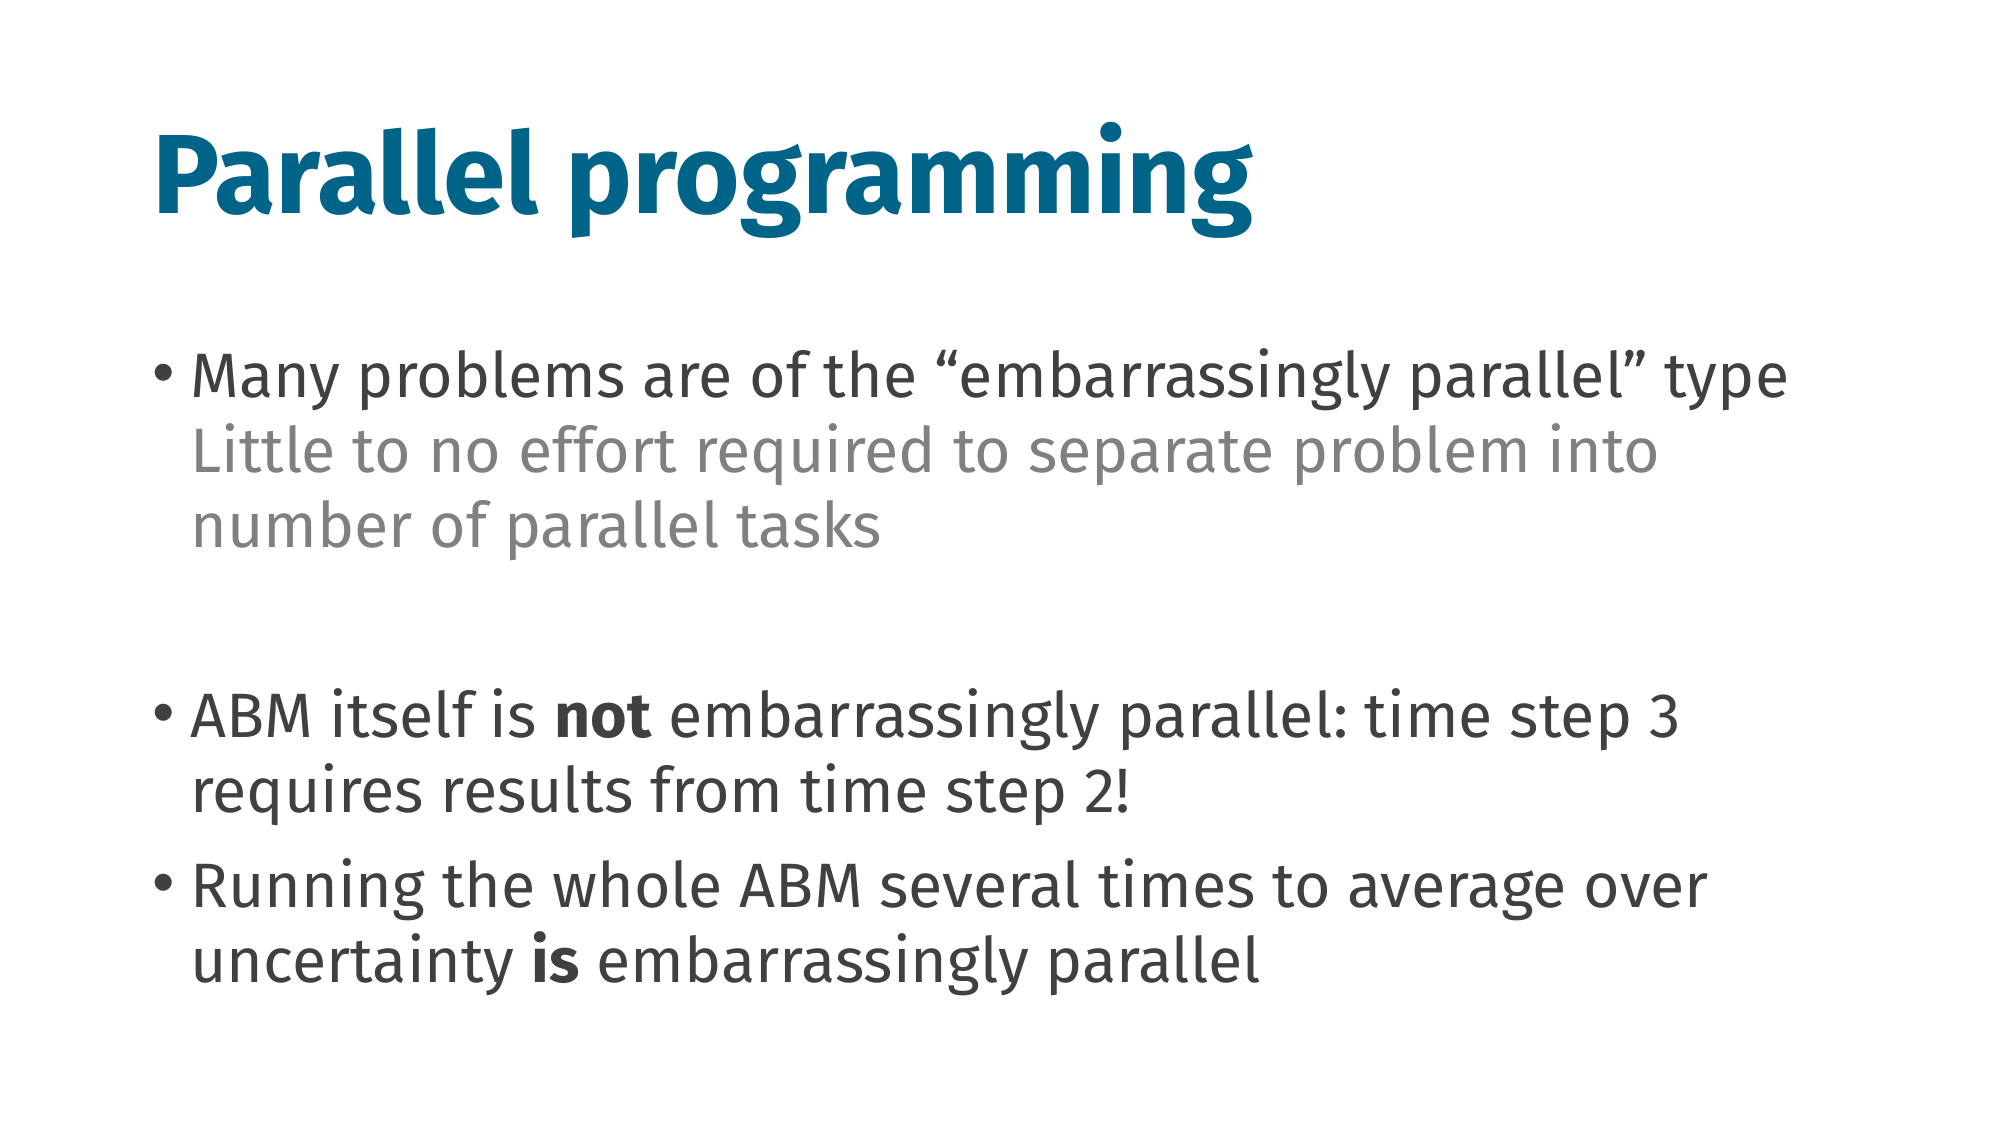

# Parallel programming
Many problems are of the “embarrassingly parallel” type
Little to no effort required to separate problem into number of parallel tasks

ABM itself is not embarrassingly parallel: time step 3 requires results from time step 2!
Running the whole ABM several times to average over uncertainty is embarrassingly parallel